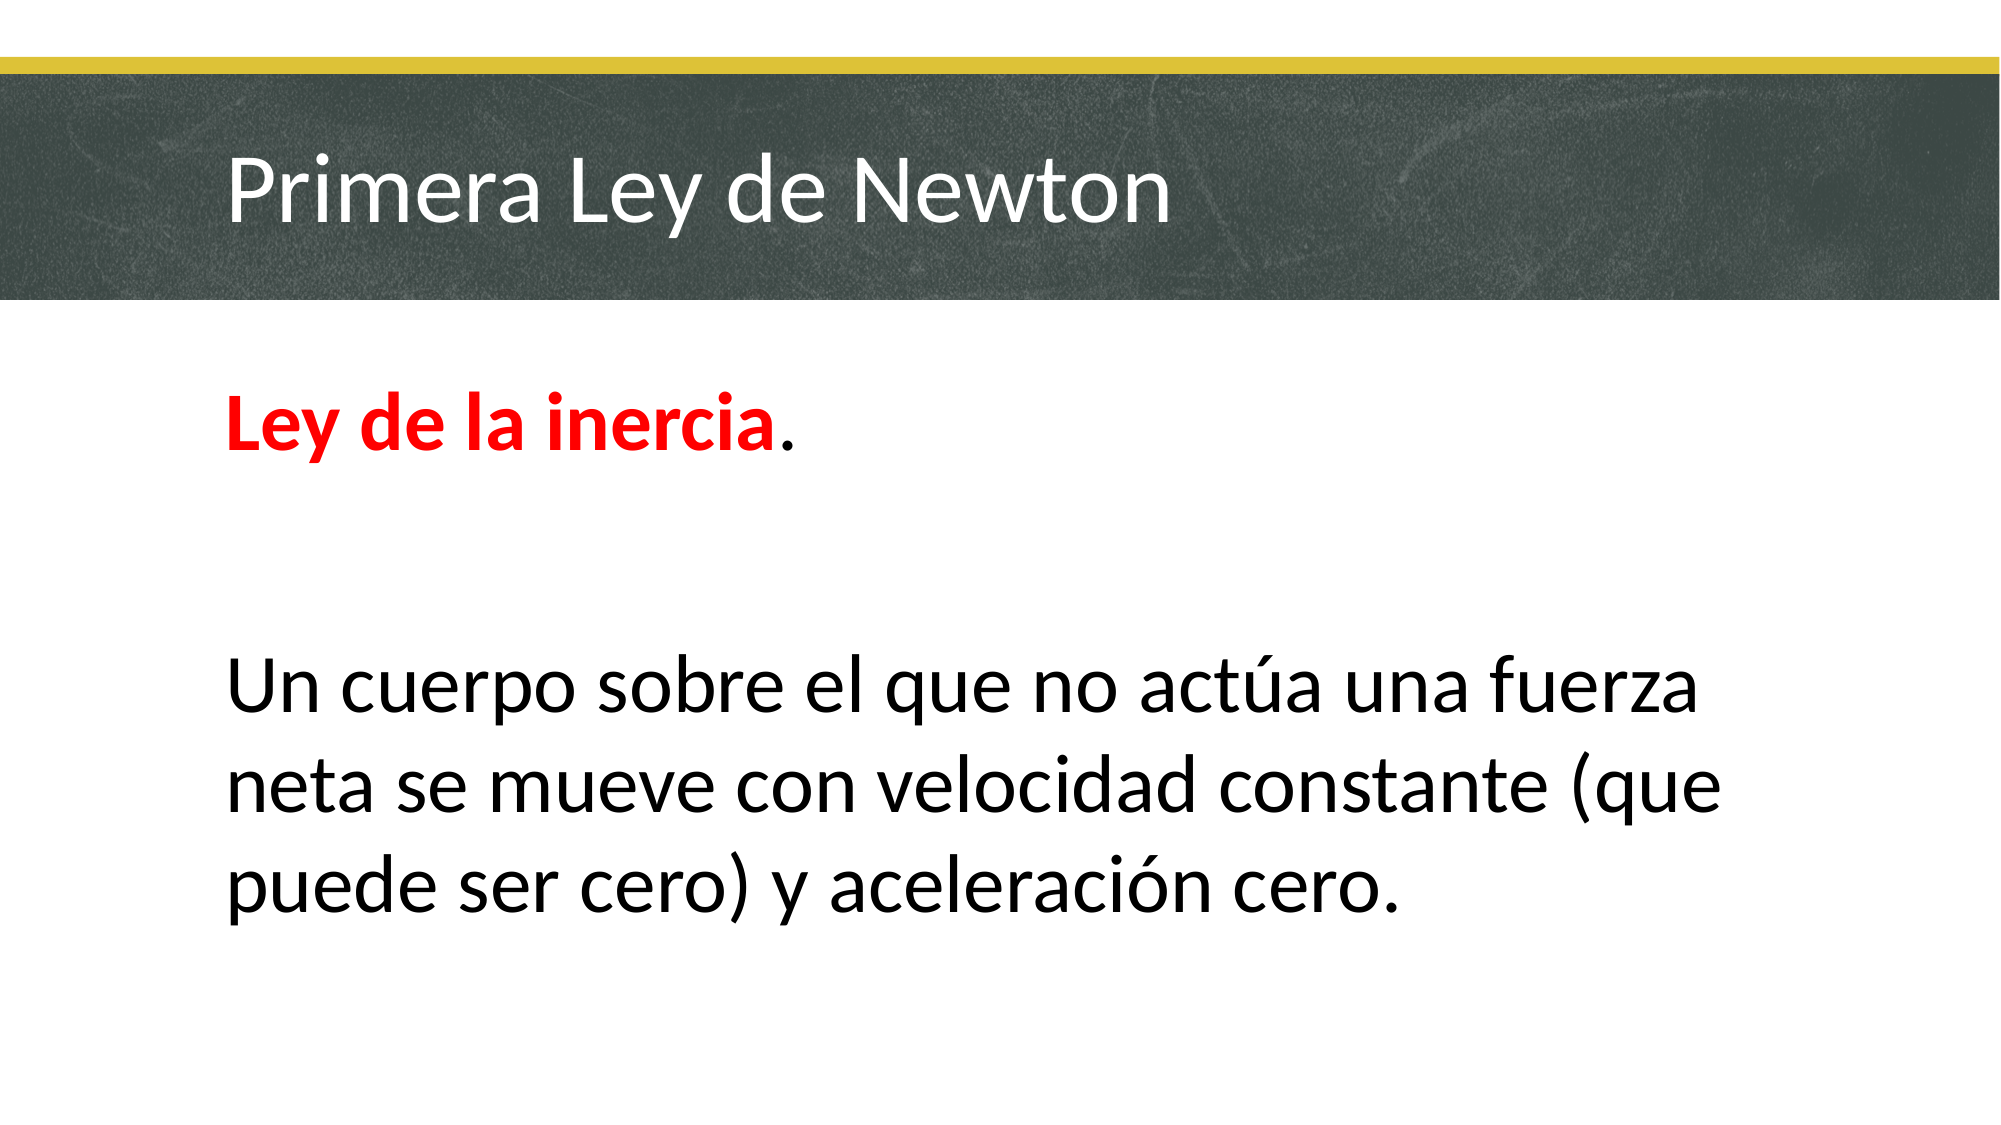

# Primera Ley de Newton
Ley de la inercia.

Un cuerpo sobre el que no actúa una fuerza neta se mueve con velocidad constante (que puede ser cero) y aceleración cero.